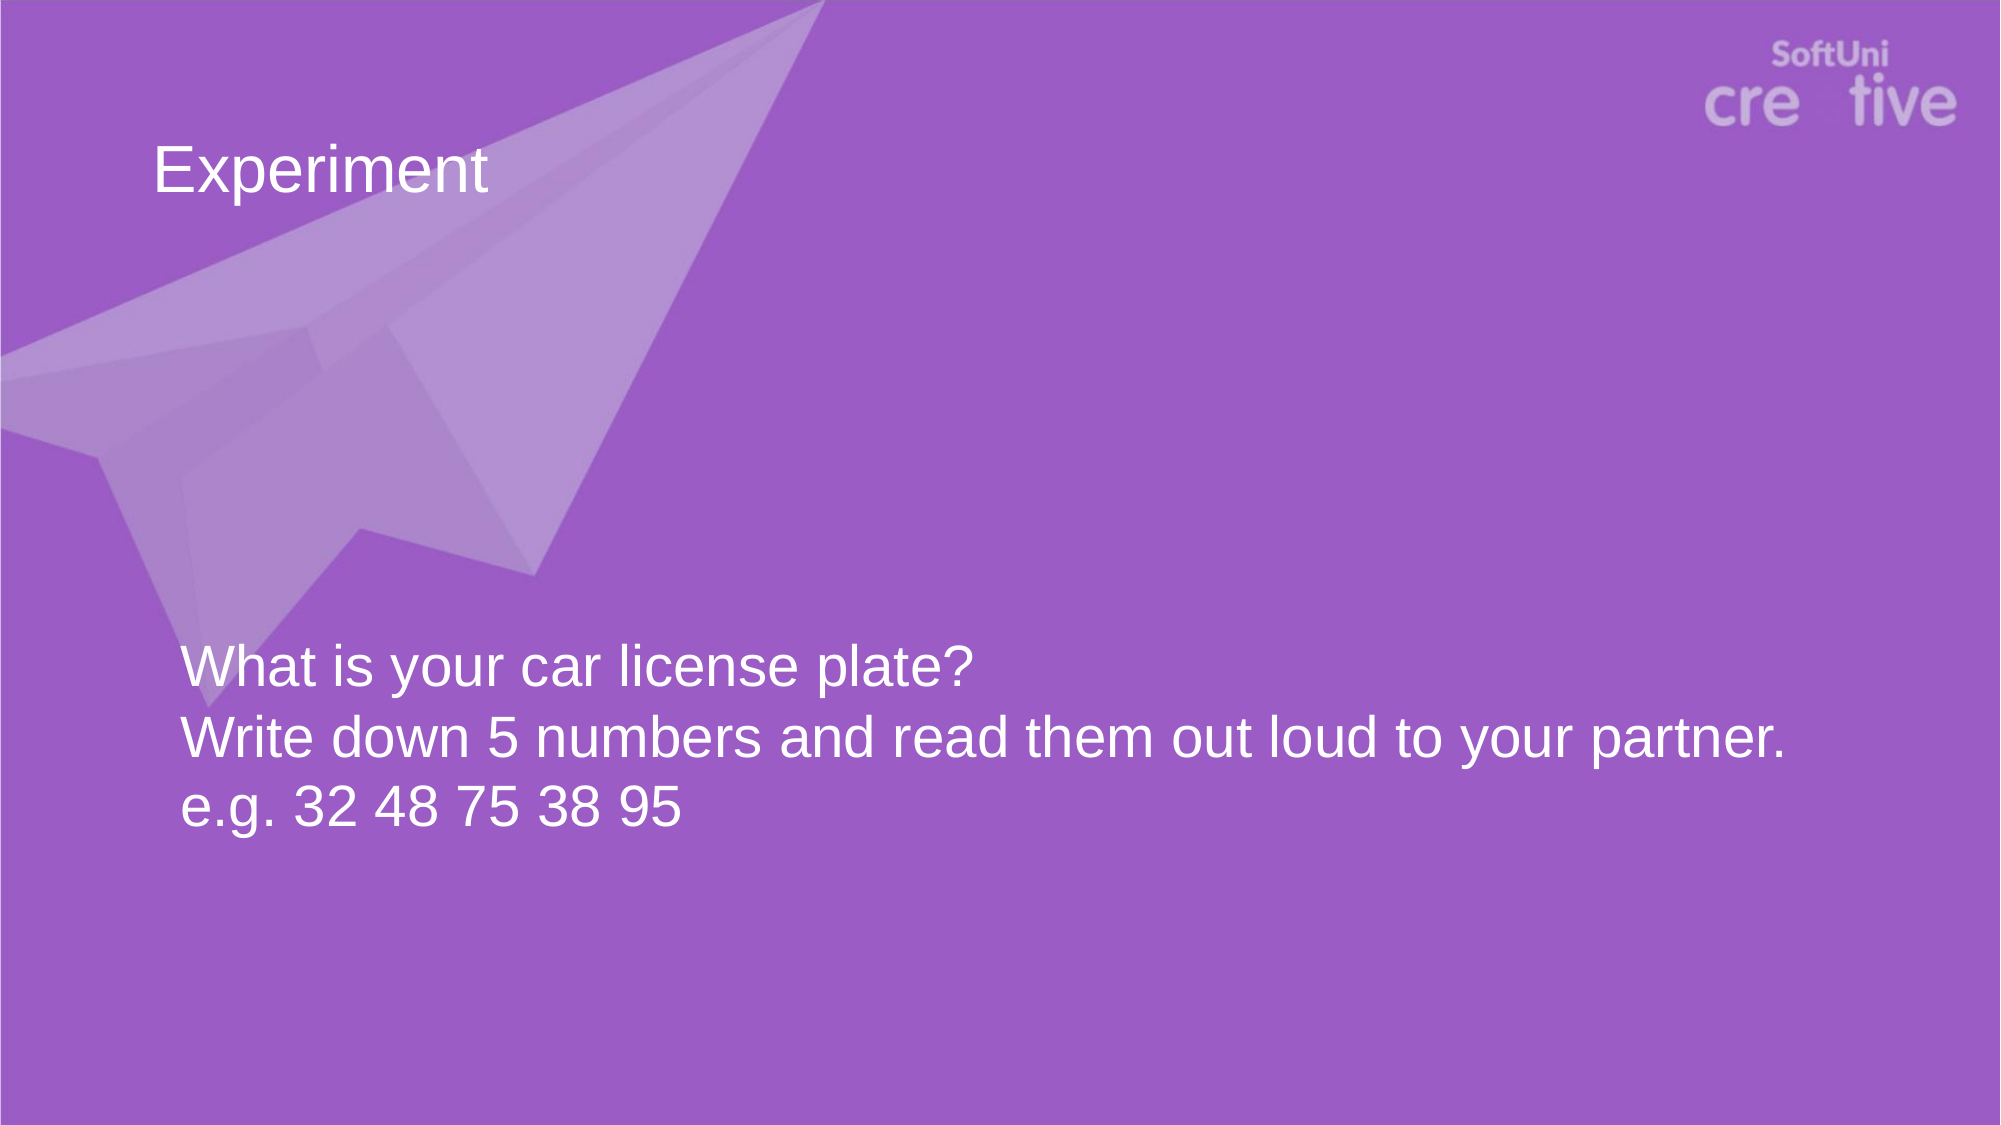

Experiment
What is your car license plate?
Write down 5 numbers and read them out loud to your partner.
e.g. 32 48 75 38 95